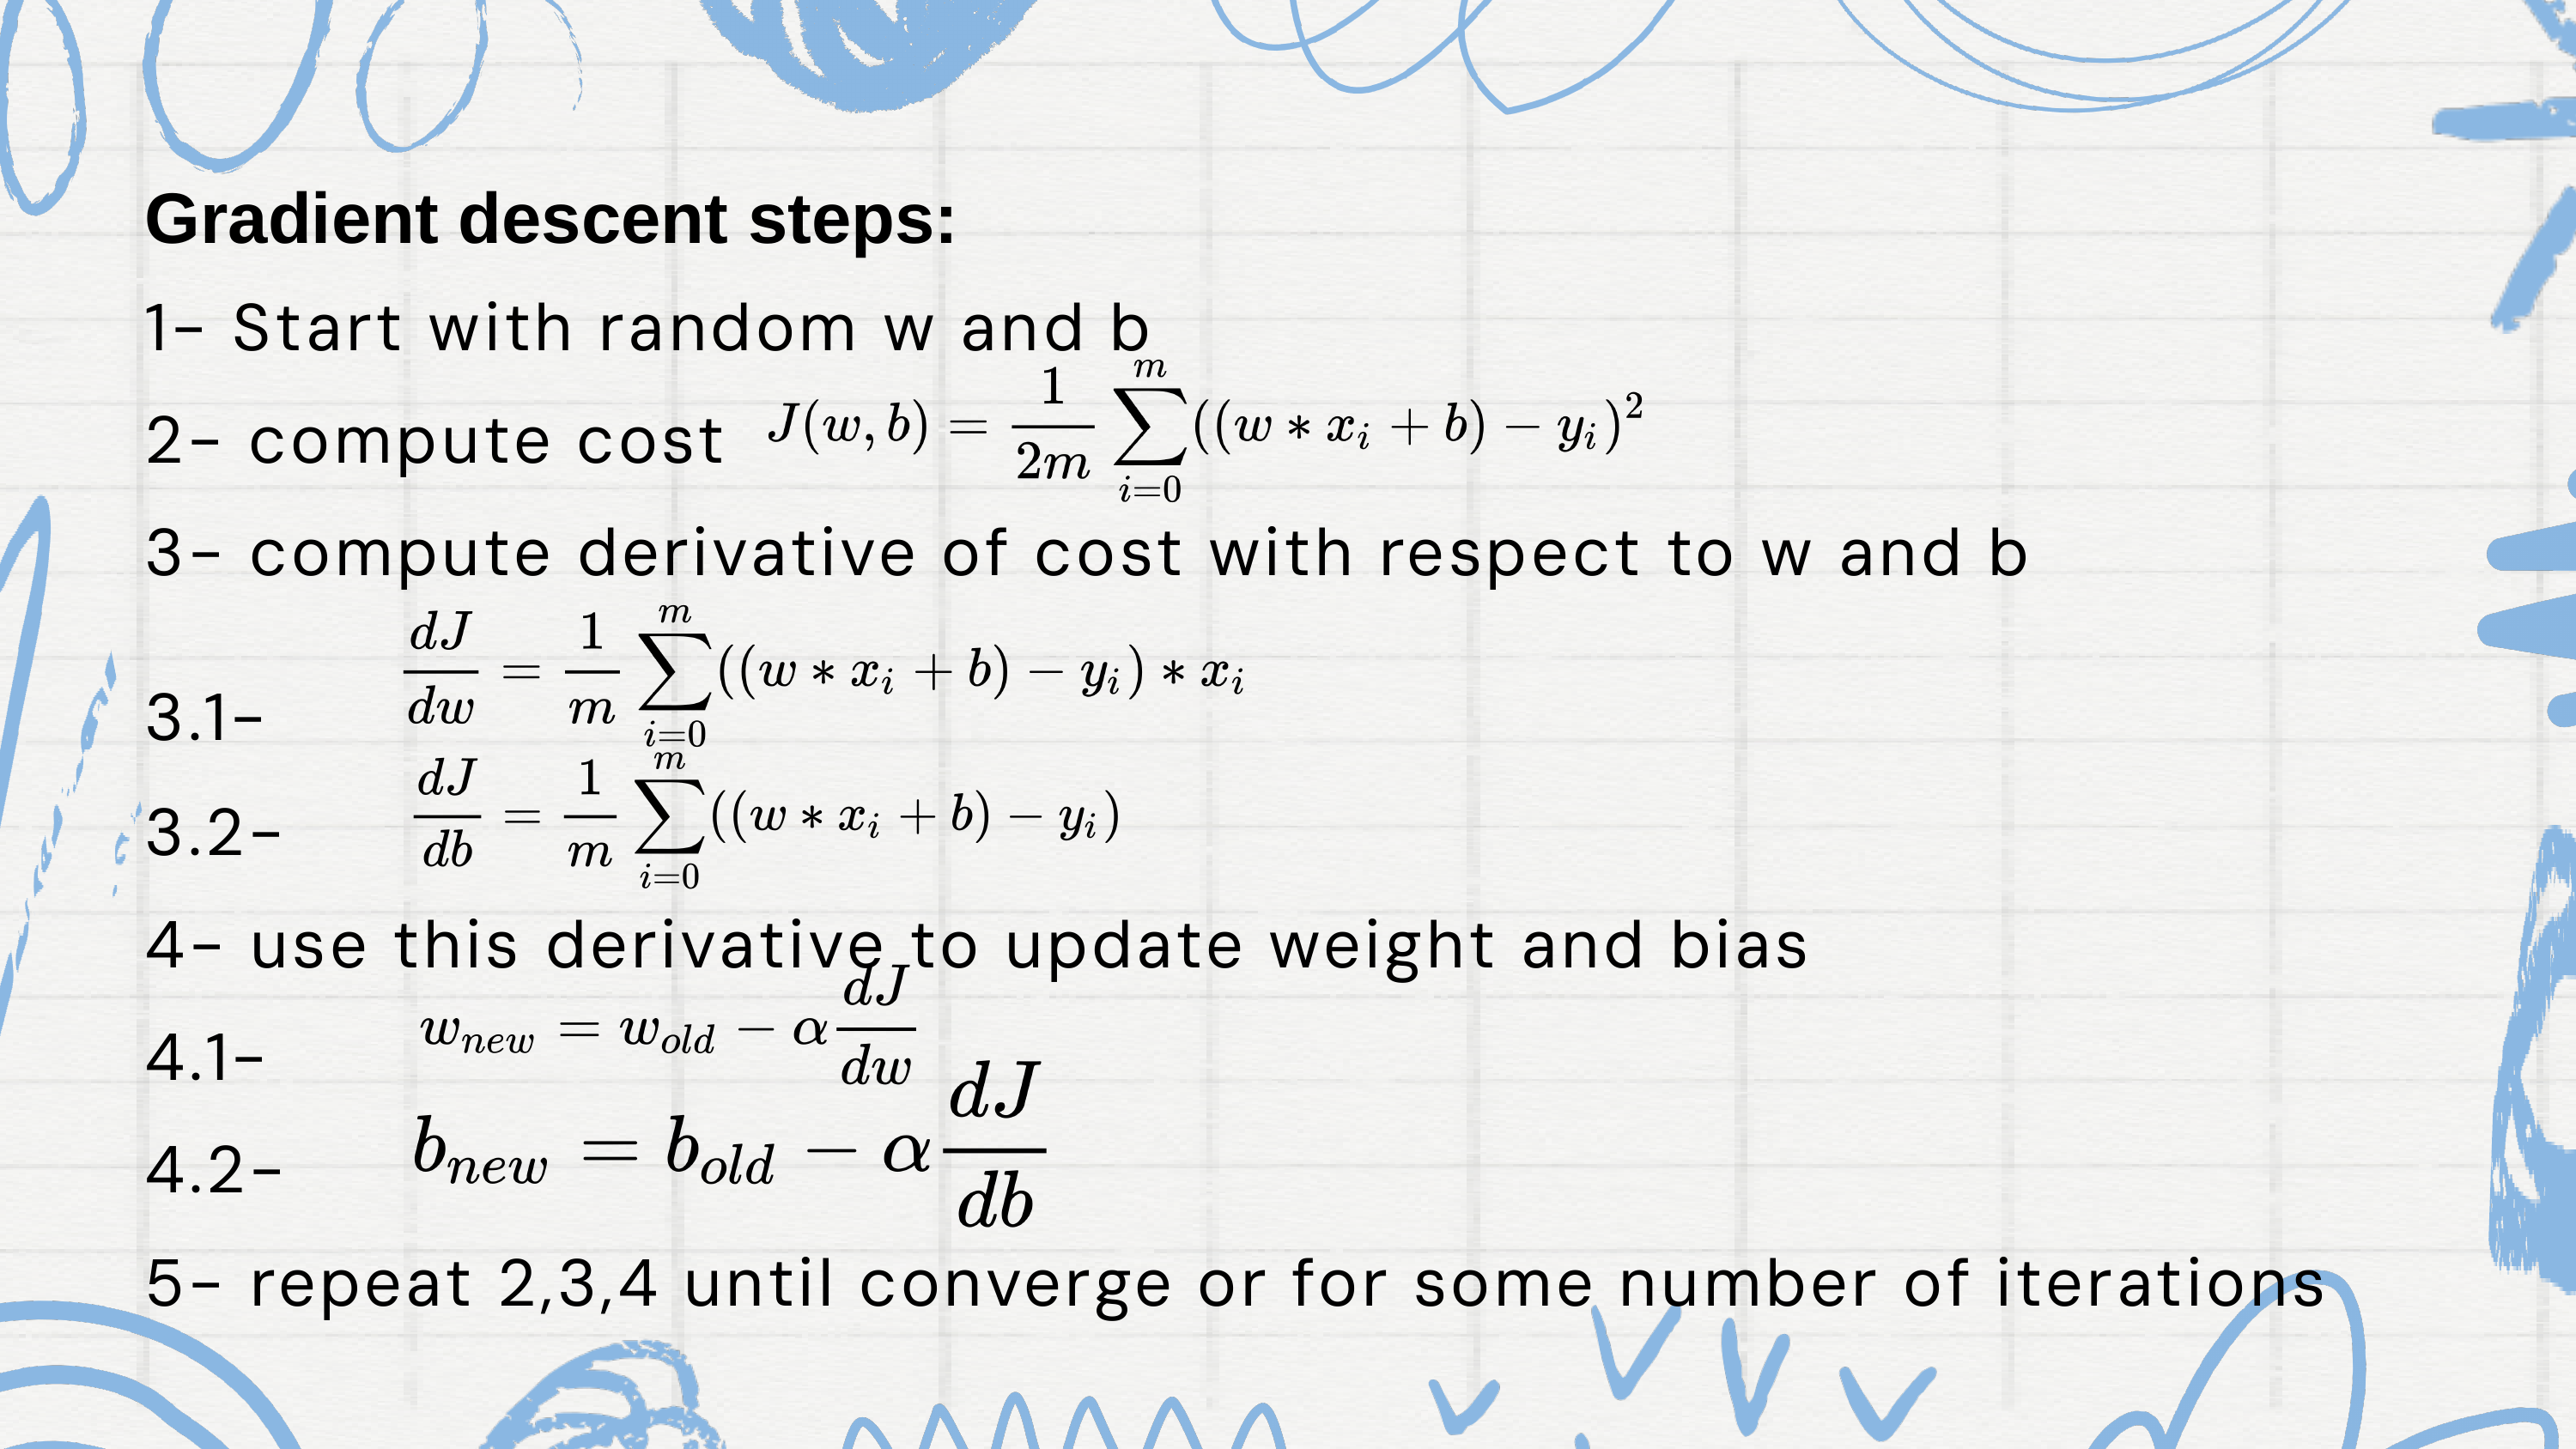

Gradient descent steps:
1- Start with random w and b
2- compute cost
3- compute derivative of cost with respect to w and b
3.1-
3.2-
4- use this derivative to update weight and bias
4.1-
4.2-
5- repeat 2,3,4 until converge or for some number of iterations